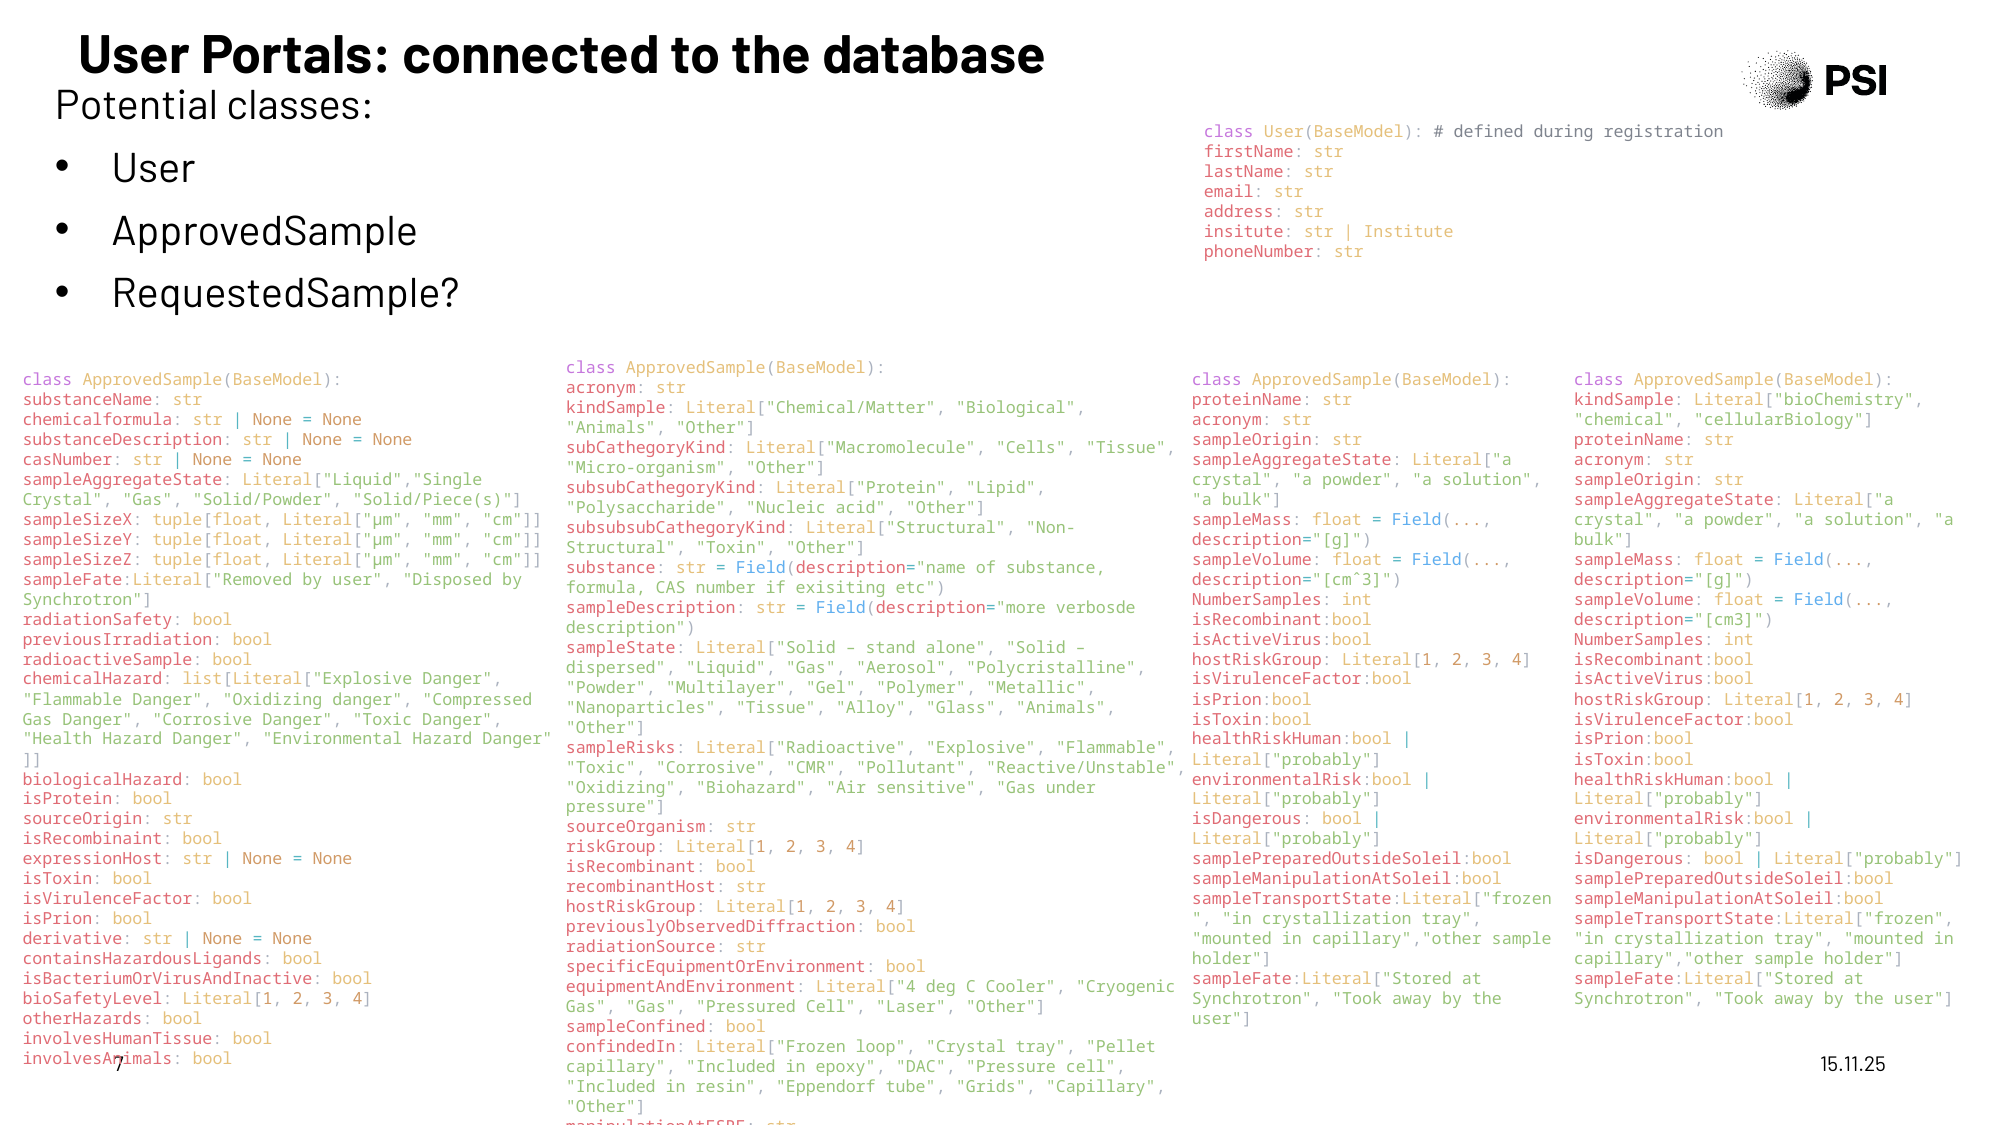

# User Portals: connected to the database
Potential classes:
User
ApprovedSample
RequestedSample?
class User(BaseModel): # defined during registration
firstName: str
lastName: str
email: str
address: str
insitute: str | Institute
phoneNumber: str
class ApprovedSample(BaseModel):
acronym: str
kindSample: Literal["Chemical/Matter", "Biological", "Animals", "Other"]
subCathegoryKind: Literal["Macromolecule", "Cells", "Tissue", "Micro-organism", "Other"]
subsubCathegoryKind: Literal["Protein", "Lipid", "Polysaccharide", "Nucleic acid", "Other"]
subsubsubCathegoryKind: Literal["Structural", "Non-Structural", "Toxin", "Other"]
substance: str = Field(description="name of substance, formula, CAS number if exisiting etc")
sampleDescription: str = Field(description="more verbosde description")
sampleState: Literal["Solid – stand alone", "Solid – dispersed", "Liquid", "Gas", "Aerosol", "Polycristalline", "Powder", "Multilayer", "Gel", "Polymer", "Metallic", "Nanoparticles", "Tissue", "Alloy", "Glass", "Animals", "Other"]
sampleRisks: Literal["Radioactive", "Explosive", "Flammable", "Toxic", "Corrosive", "CMR", "Pollutant", "Reactive/Unstable", "Oxidizing", "Biohazard", "Air sensitive", "Gas under pressure"]
sourceOrganism: str
riskGroup: Literal[1, 2, 3, 4]
isRecombinant: bool
recombinantHost: str
hostRiskGroup: Literal[1, 2, 3, 4]
previouslyObservedDiffraction: bool
radiationSource: str
specificEquipmentOrEnvironment: bool
equipmentAndEnvironment: Literal["4 deg C Cooler", "Cryogenic Gas", "Gas", "Pressured Cell", "Laser", "Other"]
sampleConfined: bool
confindedIn: Literal["Frozen loop", "Crystal tray", "Pellet capillary", "Included in epoxy", "DAC", "Pressure cell", "Included in resin", "Eppendorf tube", "Grids", "Capillary", "Other"]
manipulationAtESRF: str
specificActionsReceptions: bool
specificActionsReceptionString: str
specificActionsExperiment: bool
specificActionsExperimentString: str
afterExperimentHandling: Literal["Disposed of at the ESRF", "Setn back or removed by the user"]
sampleJustification: str
typesDataCollection: Literal["Cryo-EM", "SSX & TR-SSX", "BioSAXS", "MAD", "SAD", "Native", "Microfocus", "Mail-in (fixed)"]
responsibleLabContact: User
class ApprovedSample(BaseModel):
substanceName: str
chemicalformula: str | None = None
substanceDescription: str | None = None
casNumber: str | None = None
sampleAggregateState: Literal["Liquid","Single Crystal", "Gas", "Solid/Powder", "Solid/Piece(s)"]
sampleSizeX: tuple[float, Literal["μm", "mm", "cm"]]
sampleSizeY: tuple[float, Literal["μm", "mm", "cm"]]
sampleSizeZ: tuple[float, Literal["μm", "mm", "cm"]]
sampleFate:Literal["Removed by user", "Disposed by Synchrotron"]
radiationSafety: bool
previousIrradiation: bool
radioactiveSample: bool
chemicalHazard: list[Literal["Explosive Danger", "Flammable Danger", "Oxidizing danger", "Compressed Gas Danger", "Corrosive Danger", "Toxic Danger", "Health Hazard Danger", "Environmental Hazard Danger" ]]
biologicalHazard: bool
isProtein: bool
sourceOrigin: str
isRecombinaint: bool
expressionHost: str | None = None
isToxin: bool
isVirulenceFactor: bool
isPrion: bool
derivative: str | None = None
containsHazardousLigands: bool
isBacteriumOrVirusAndInactive: bool
bioSafetyLevel: Literal[1, 2, 3, 4]
otherHazards: bool
involvesHumanTissue: bool
involvesAnimals: bool
class ApprovedSample(BaseModel):
proteinName: str
acronym: str
sampleOrigin: str
sampleAggregateState: Literal["a crystal", "a powder", "a solution", "a bulk"]
sampleMass: float = Field(..., description="[g]")
sampleVolume: float = Field(..., description="[cmˆ3]")
NumberSamples: int
isRecombinant:bool
isActiveVirus:bool
hostRiskGroup: Literal[1, 2, 3, 4]
isVirulenceFactor:bool
isPrion:bool
isToxin:bool
healthRiskHuman:bool | Literal["probably"]
environmentalRisk:bool | Literal["probably"]
isDangerous: bool | Literal["probably"]
samplePreparedOutsideSoleil:bool
sampleManipulationAtSoleil:bool
sampleTransportState:Literal["frozen", "in crystallization tray", "mounted in capillary","other sample holder"]
sampleFate:Literal["Stored at Synchrotron", "Took away by the user"]
class ApprovedSample(BaseModel):
kindSample: Literal["bioChemistry", "chemical", "cellularBiology"]
proteinName: str
acronym: str
sampleOrigin: str
sampleAggregateState: Literal["a crystal", "a powder", "a solution", "a bulk"]
sampleMass: float = Field(..., description="[g]")
sampleVolume: float = Field(..., description="[cm3]")
NumberSamples: int
isRecombinant:bool
isActiveVirus:bool
hostRiskGroup: Literal[1, 2, 3, 4]
isVirulenceFactor:bool
isPrion:bool
isToxin:bool
healthRiskHuman:bool | Literal["probably"]
environmentalRisk:bool | Literal["probably"]
isDangerous: bool | Literal["probably"]
samplePreparedOutsideSoleil:bool
sampleManipulationAtSoleil:bool
sampleTransportState:Literal["frozen", "in crystallization tray", "mounted in capillary","other sample holder"]
sampleFate:Literal["Stored at Synchrotron", "Took away by the user"]

7
15.11.25